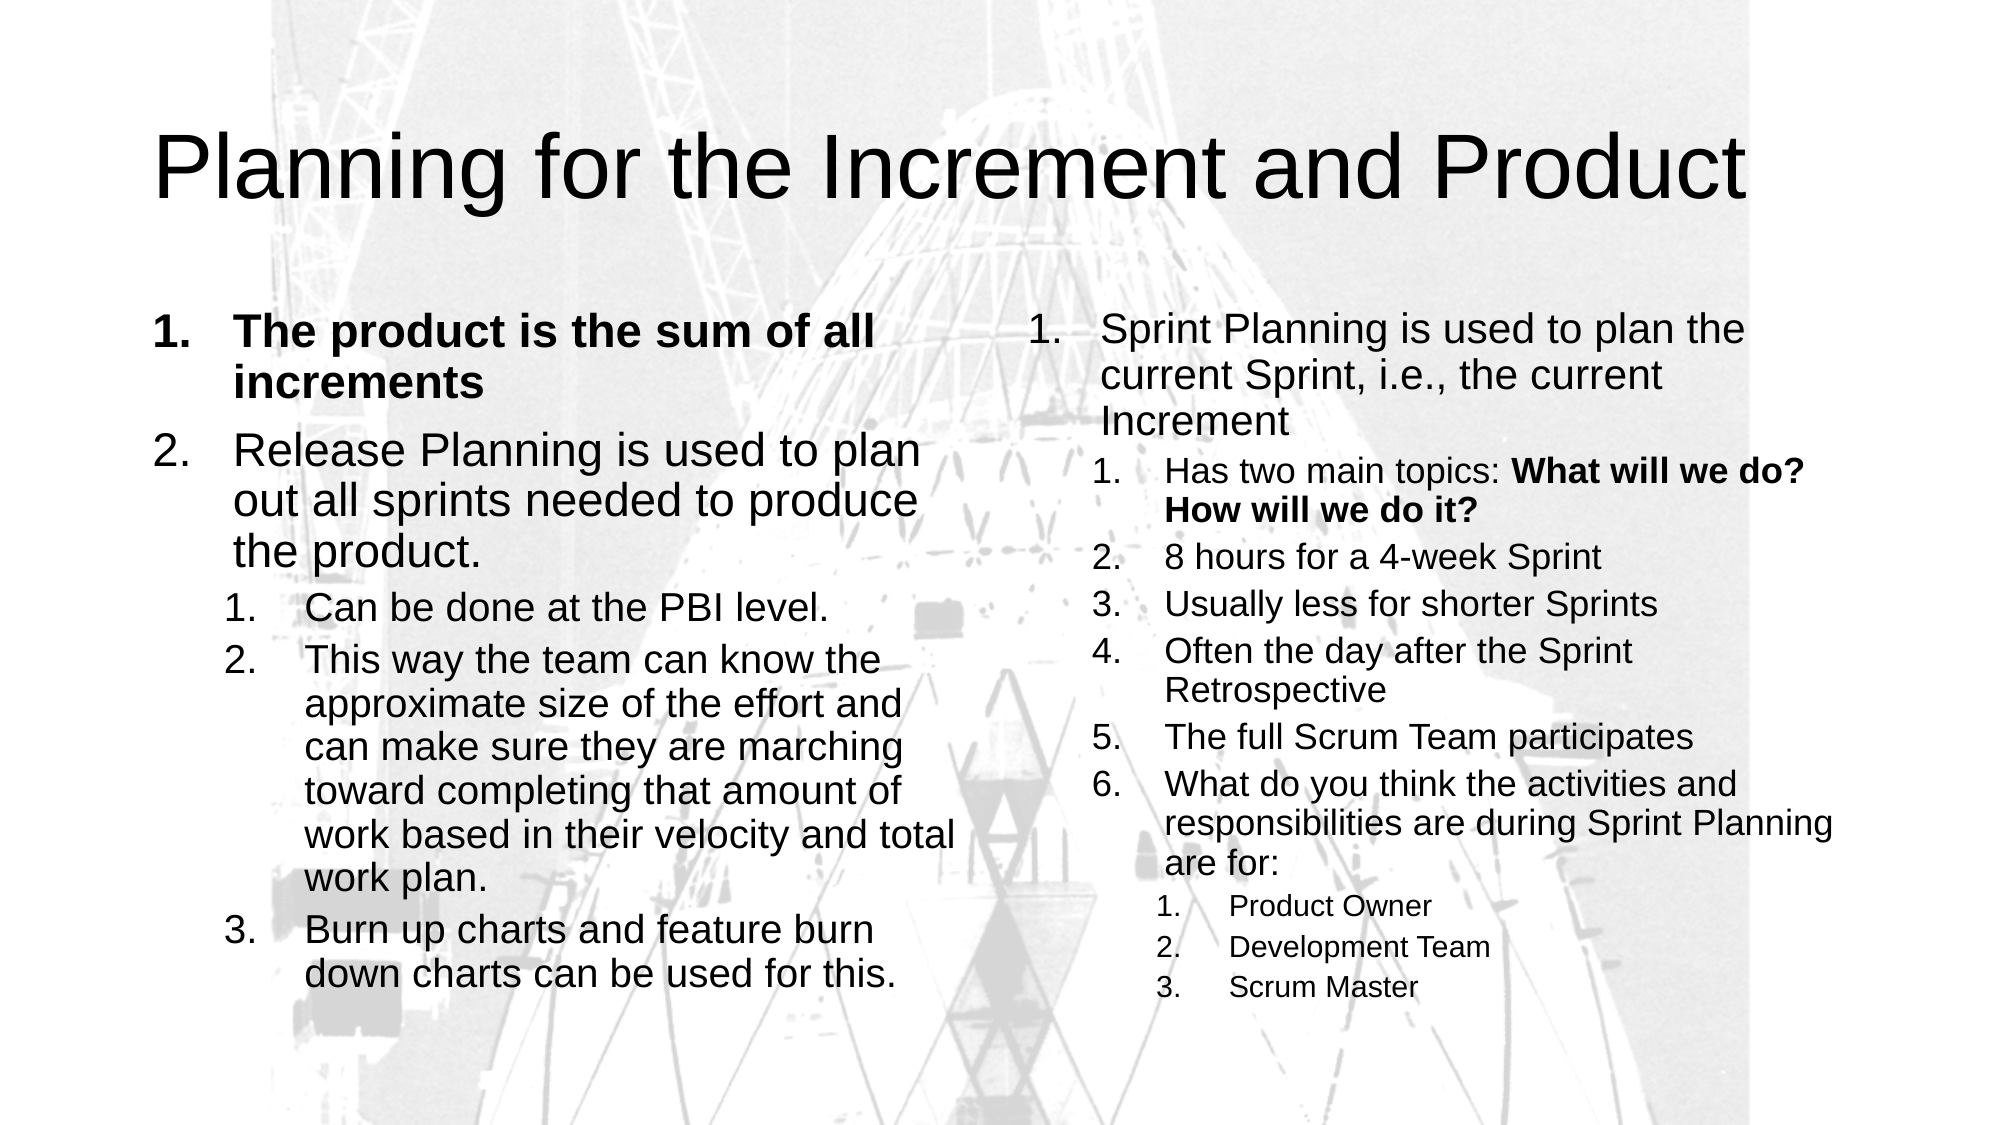

# Planning for the Increment and Product
The product is the sum of all increments
Release Planning is used to plan out all sprints needed to produce the product.
Can be done at the PBI level.
This way the team can know the approximate size of the effort and can make sure they are marching toward completing that amount of work based in their velocity and total work plan.
Burn up charts and feature burn down charts can be used for this.
Sprint Planning is used to plan the current Sprint, i.e., the current Increment
Has two main topics: What will we do? How will we do it?
8 hours for a 4-week Sprint
Usually less for shorter Sprints
Often the day after the Sprint Retrospective
The full Scrum Team participates
What do you think the activities and responsibilities are during Sprint Planning are for:
Product Owner
Development Team
Scrum Master